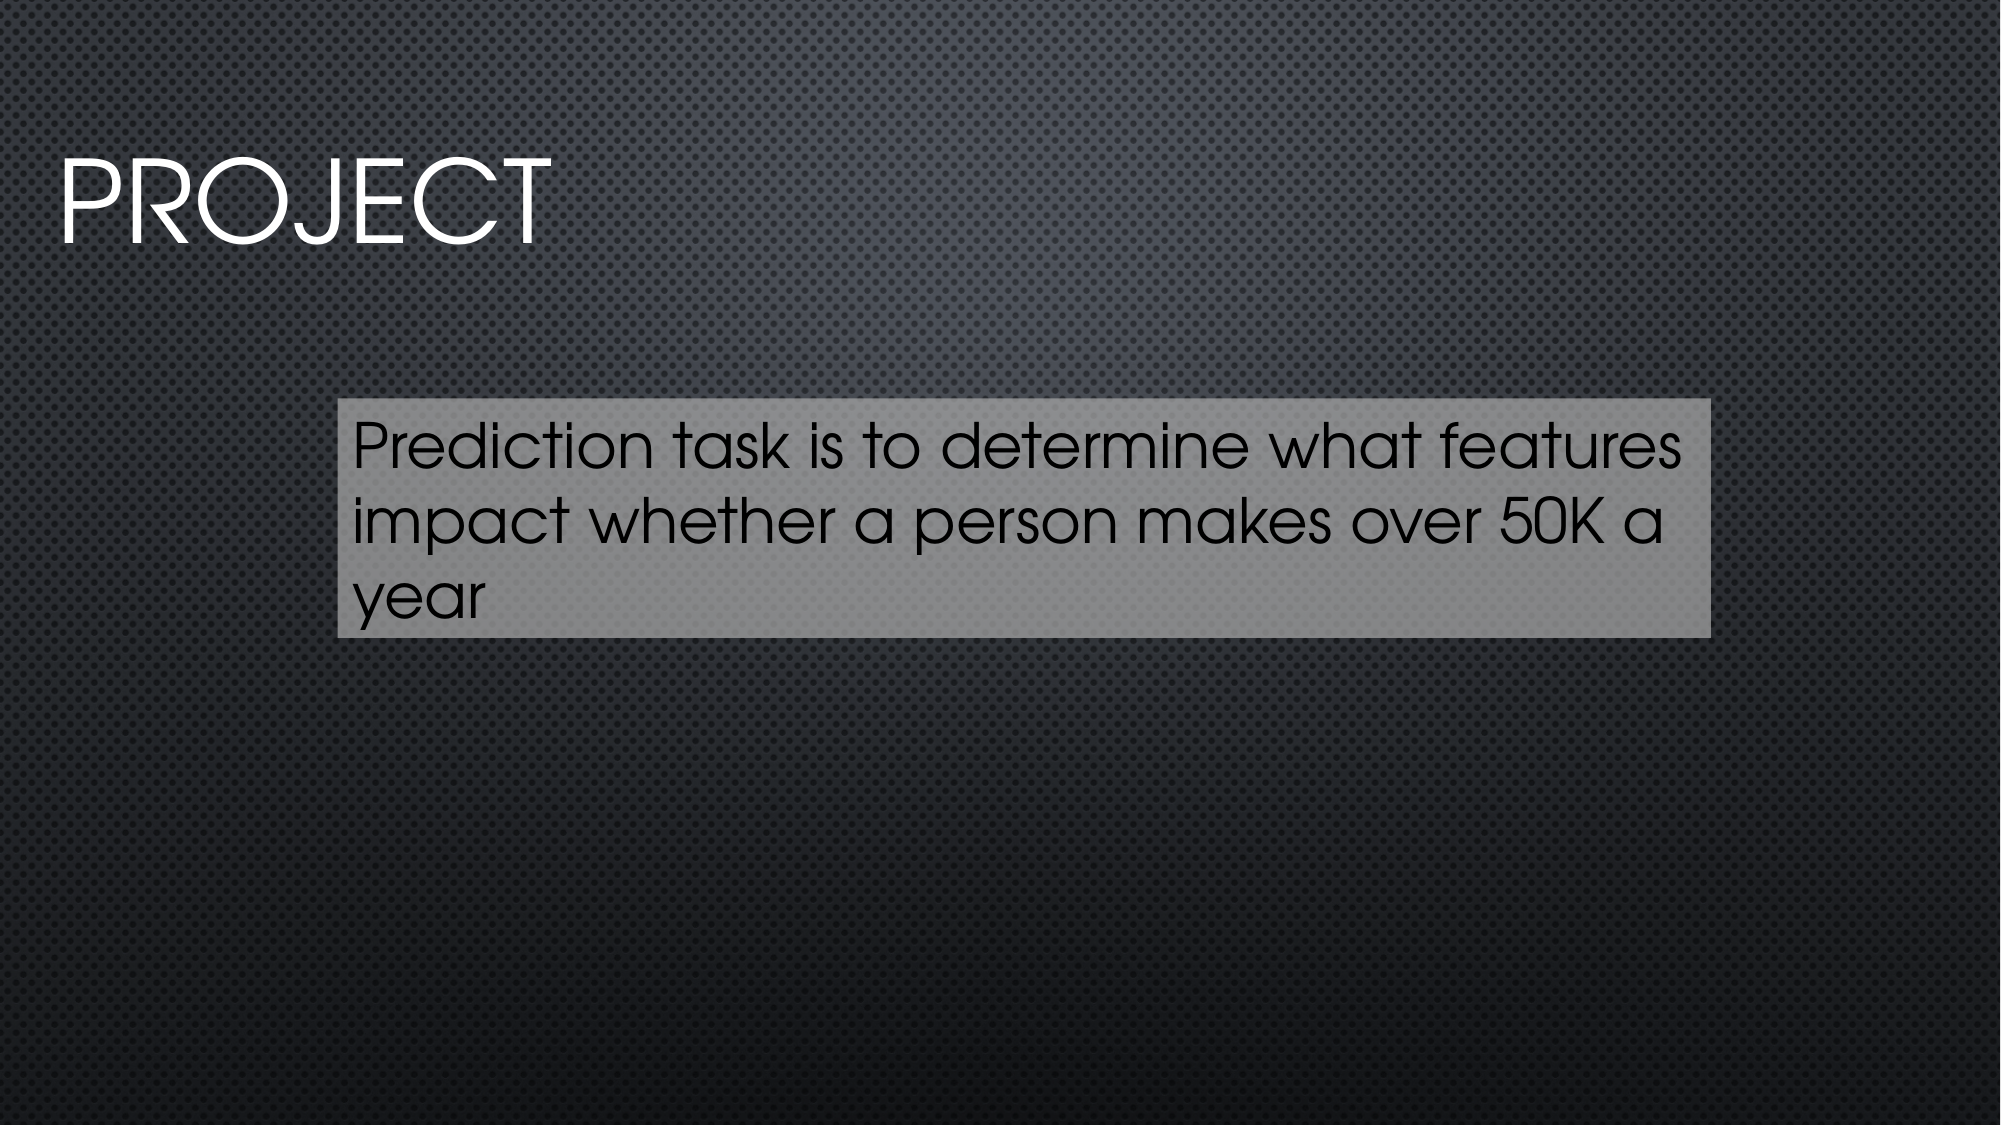

# Project
Prediction task is to determine what features impact whether a person makes over 50K a year